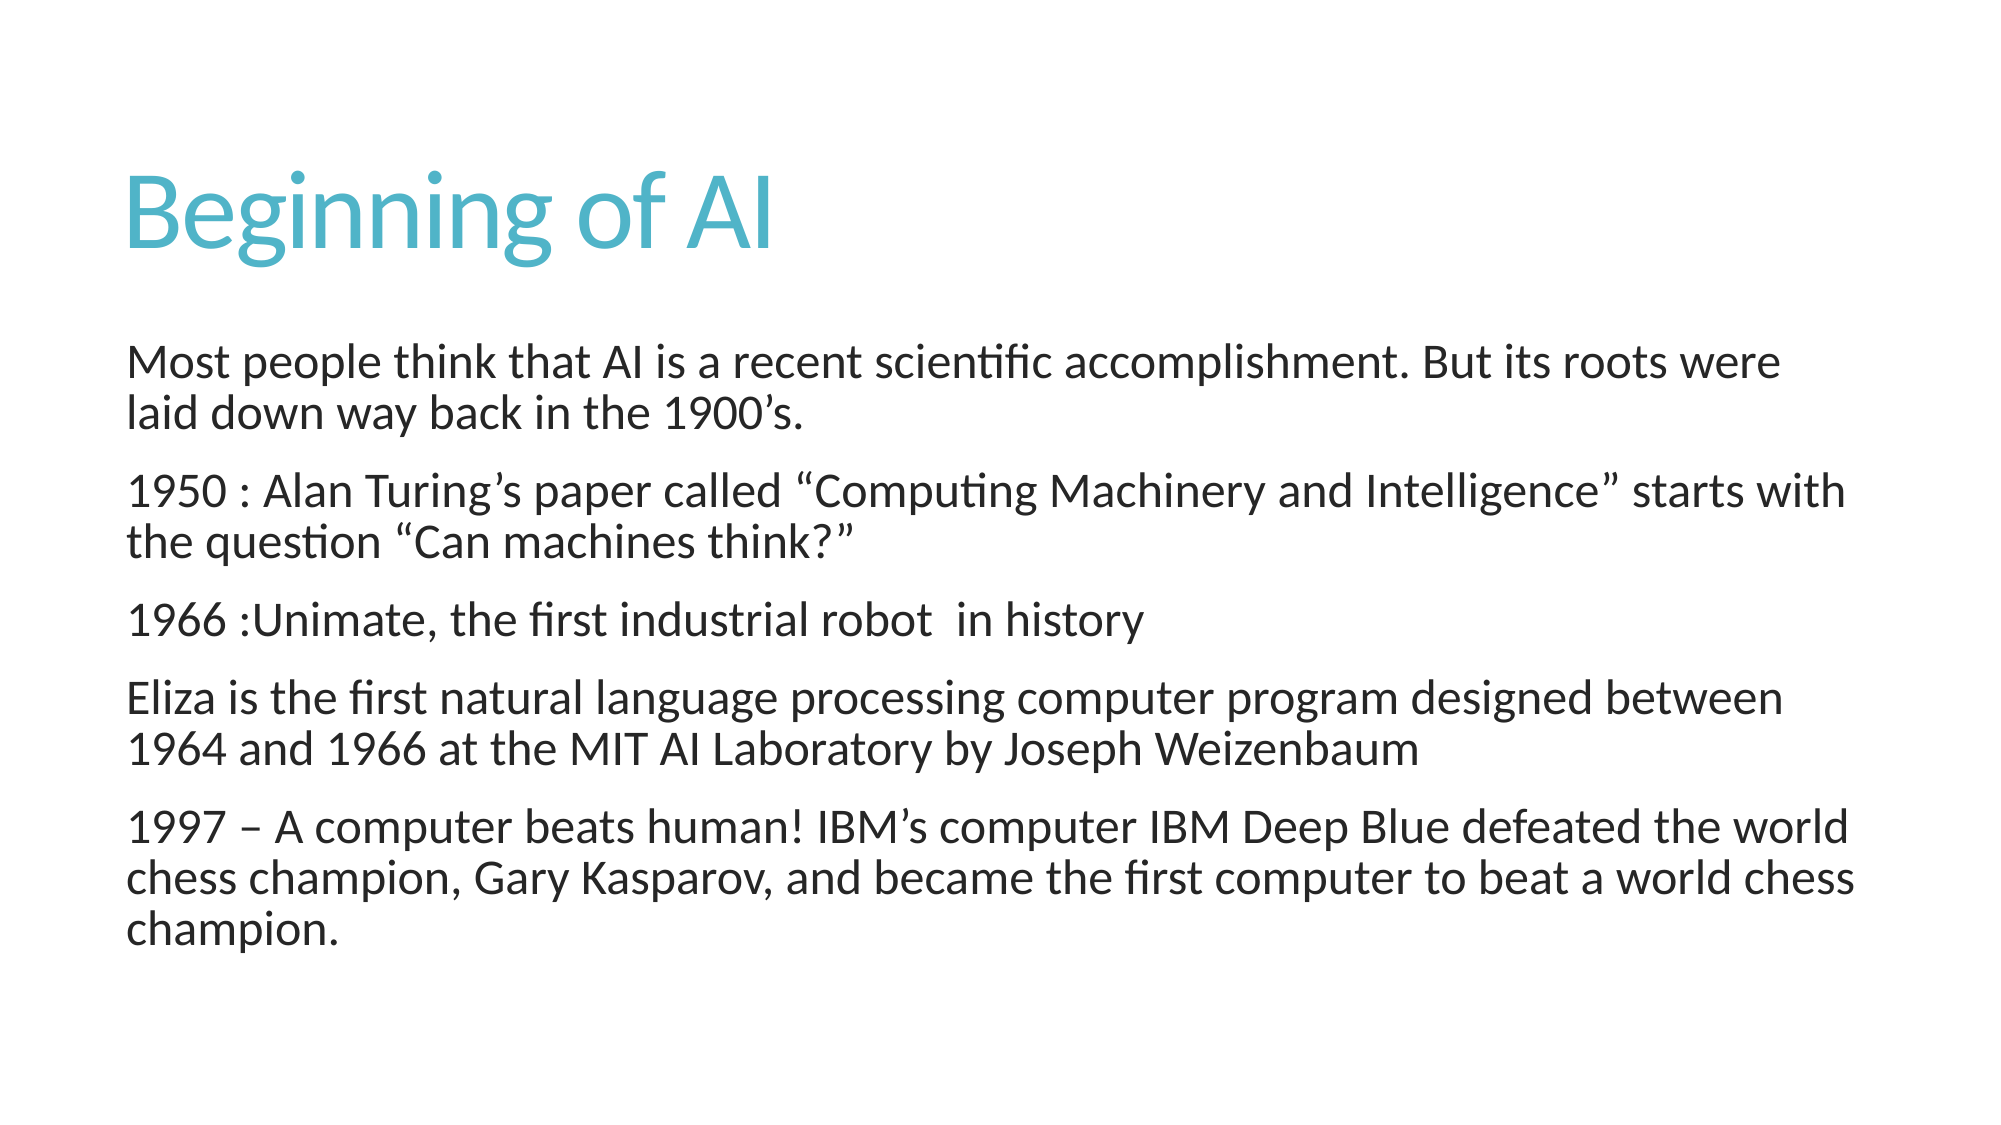

# Beginning of AI
Most people think that AI is a recent scientific accomplishment. But its roots were laid down way back in the 1900’s.
1950 : Alan Turing’s paper called “Computing Machinery and Intelligence” starts with the question “Can machines think?”
1966 :Unimate, the first industrial robot  in history
Eliza is the first natural language processing computer program designed between 1964 and 1966 at the MIT AI Laboratory by Joseph Weizenbaum
1997 – A computer beats human! IBM’s computer IBM Deep Blue defeated the world chess champion, Gary Kasparov, and became the first computer to beat a world chess champion.